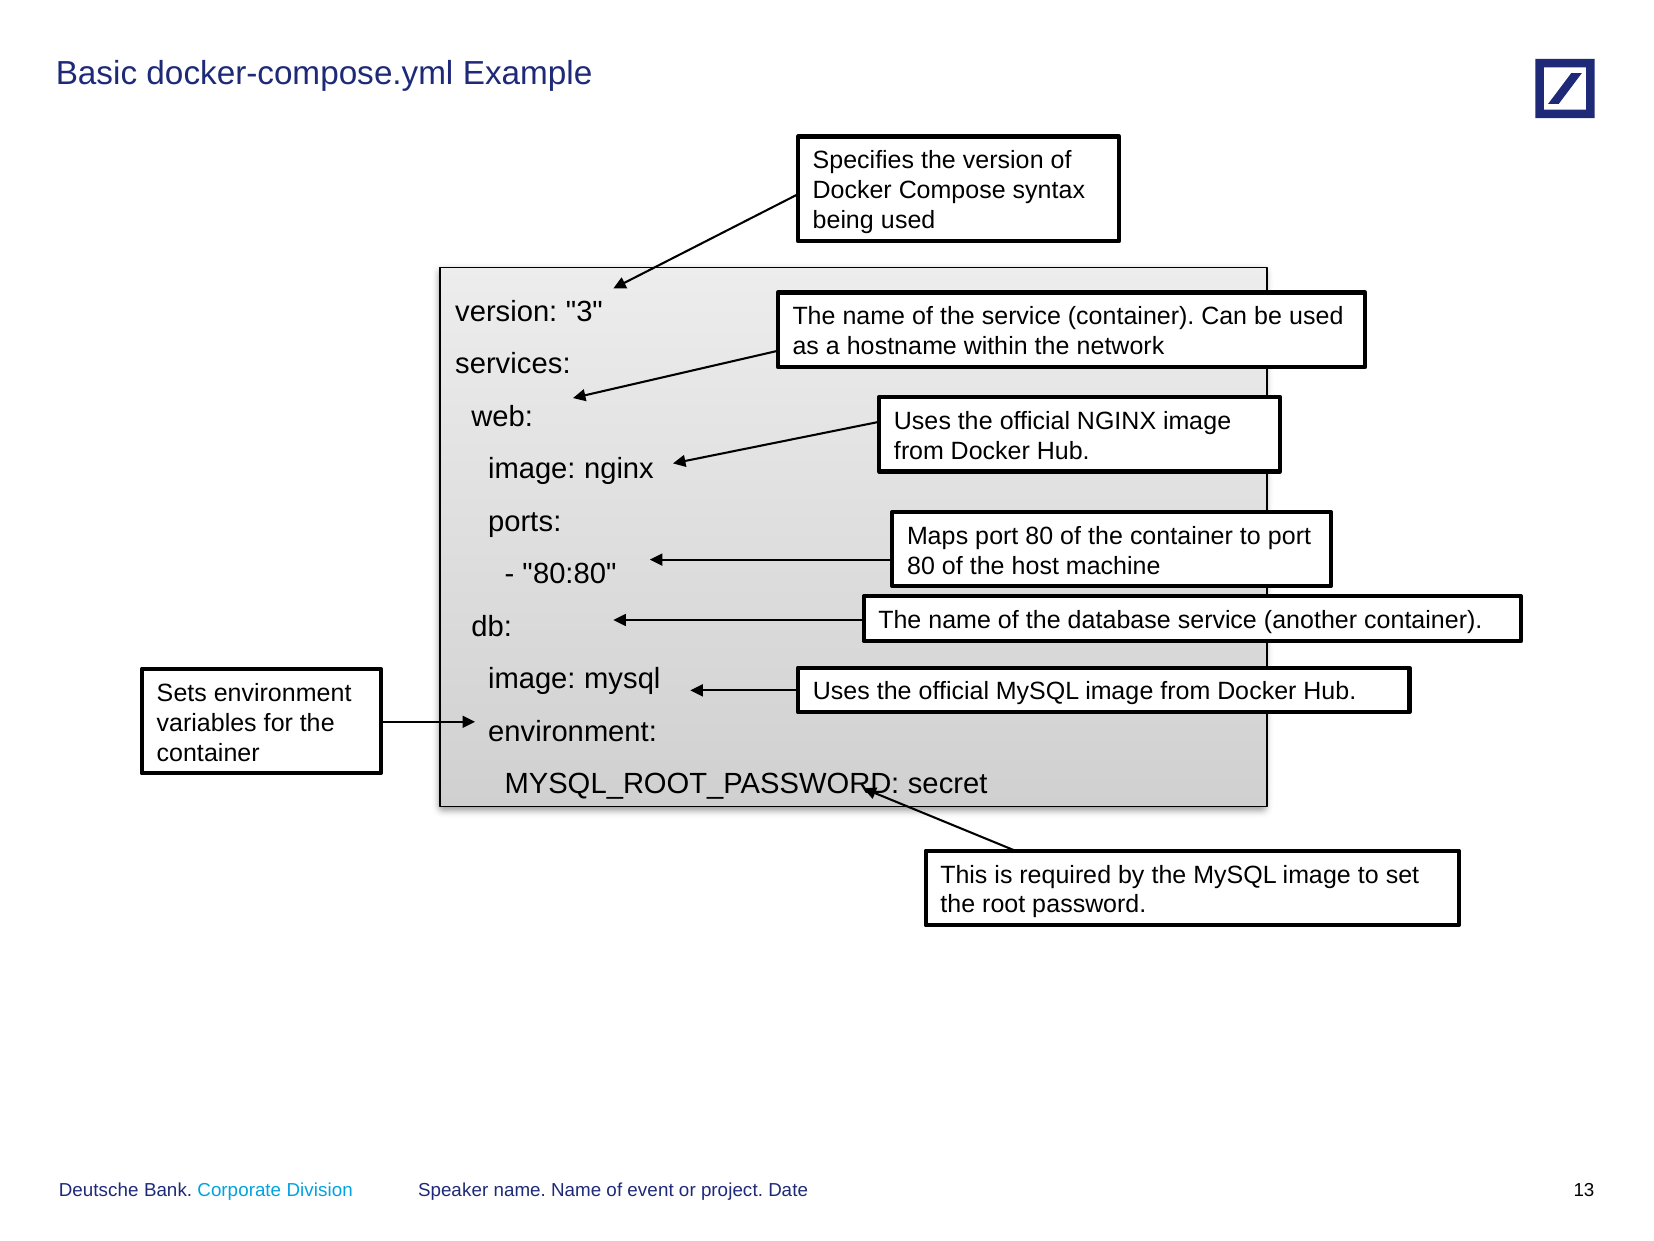

# Basic docker-compose.yml Example
Specifies the version of Docker Compose syntax being used
version: "3"
services:
  web:
    image: nginx
    ports:
      - "80:80"
  db:
    image: mysql
    environment:
      MYSQL_ROOT_PASSWORD: secret
The name of the service (container). Can be used as a hostname within the network
Uses the official NGINX image from Docker Hub.
Maps port 80 of the container to port 80 of the host machine
The name of the database service (another container).
Uses the official MySQL image from Docker Hub.
Sets environment variables for the container
This is required by the MySQL image to set the root password.
Speaker name. Name of event or project. Date
13